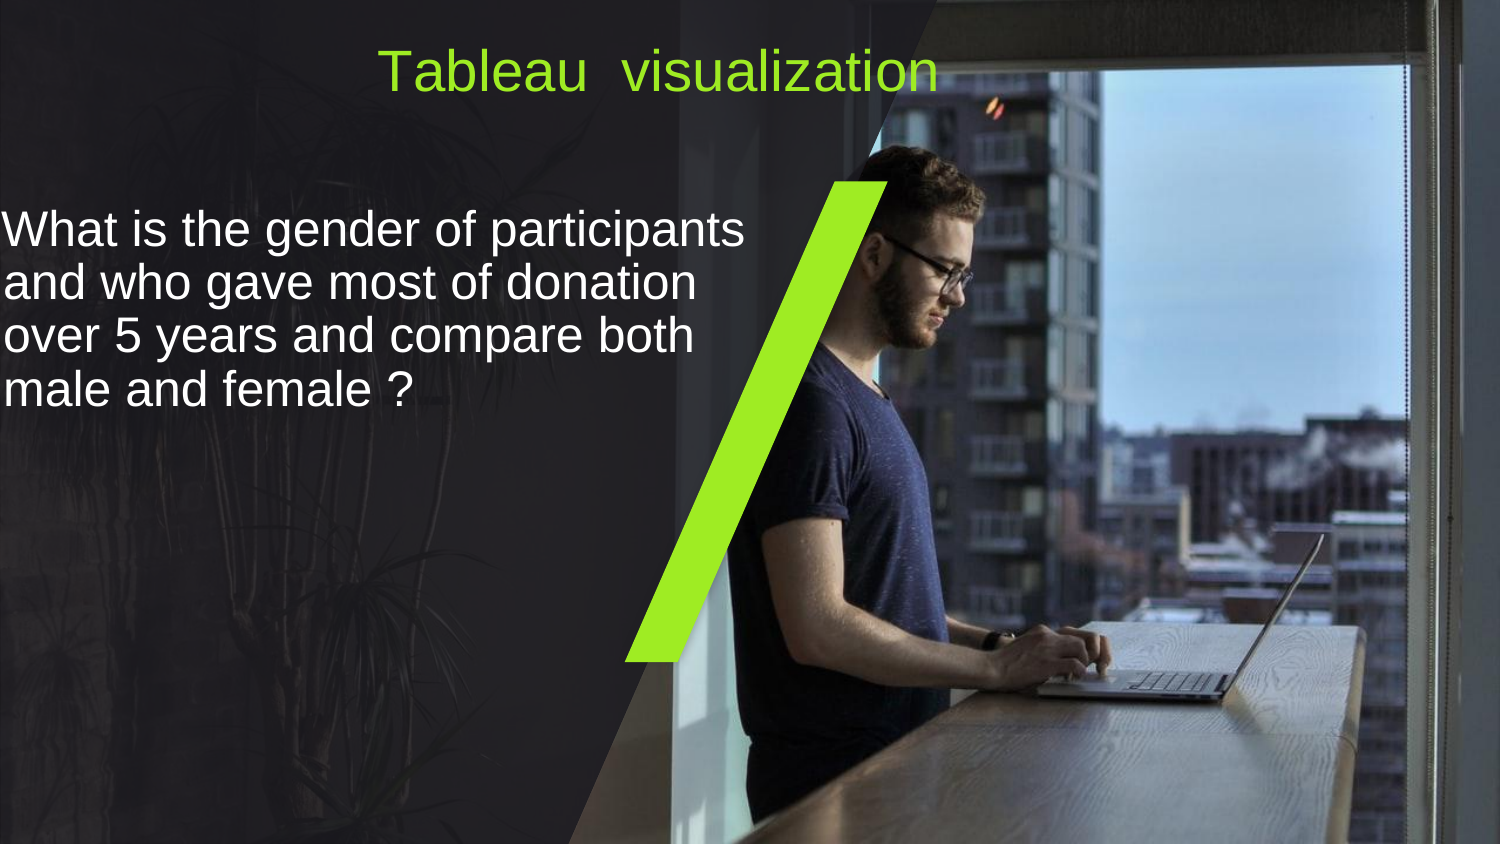

# Tableau  visualization
What is the gender of participants and who gave most of donation over 5 years and compare both male and female ?